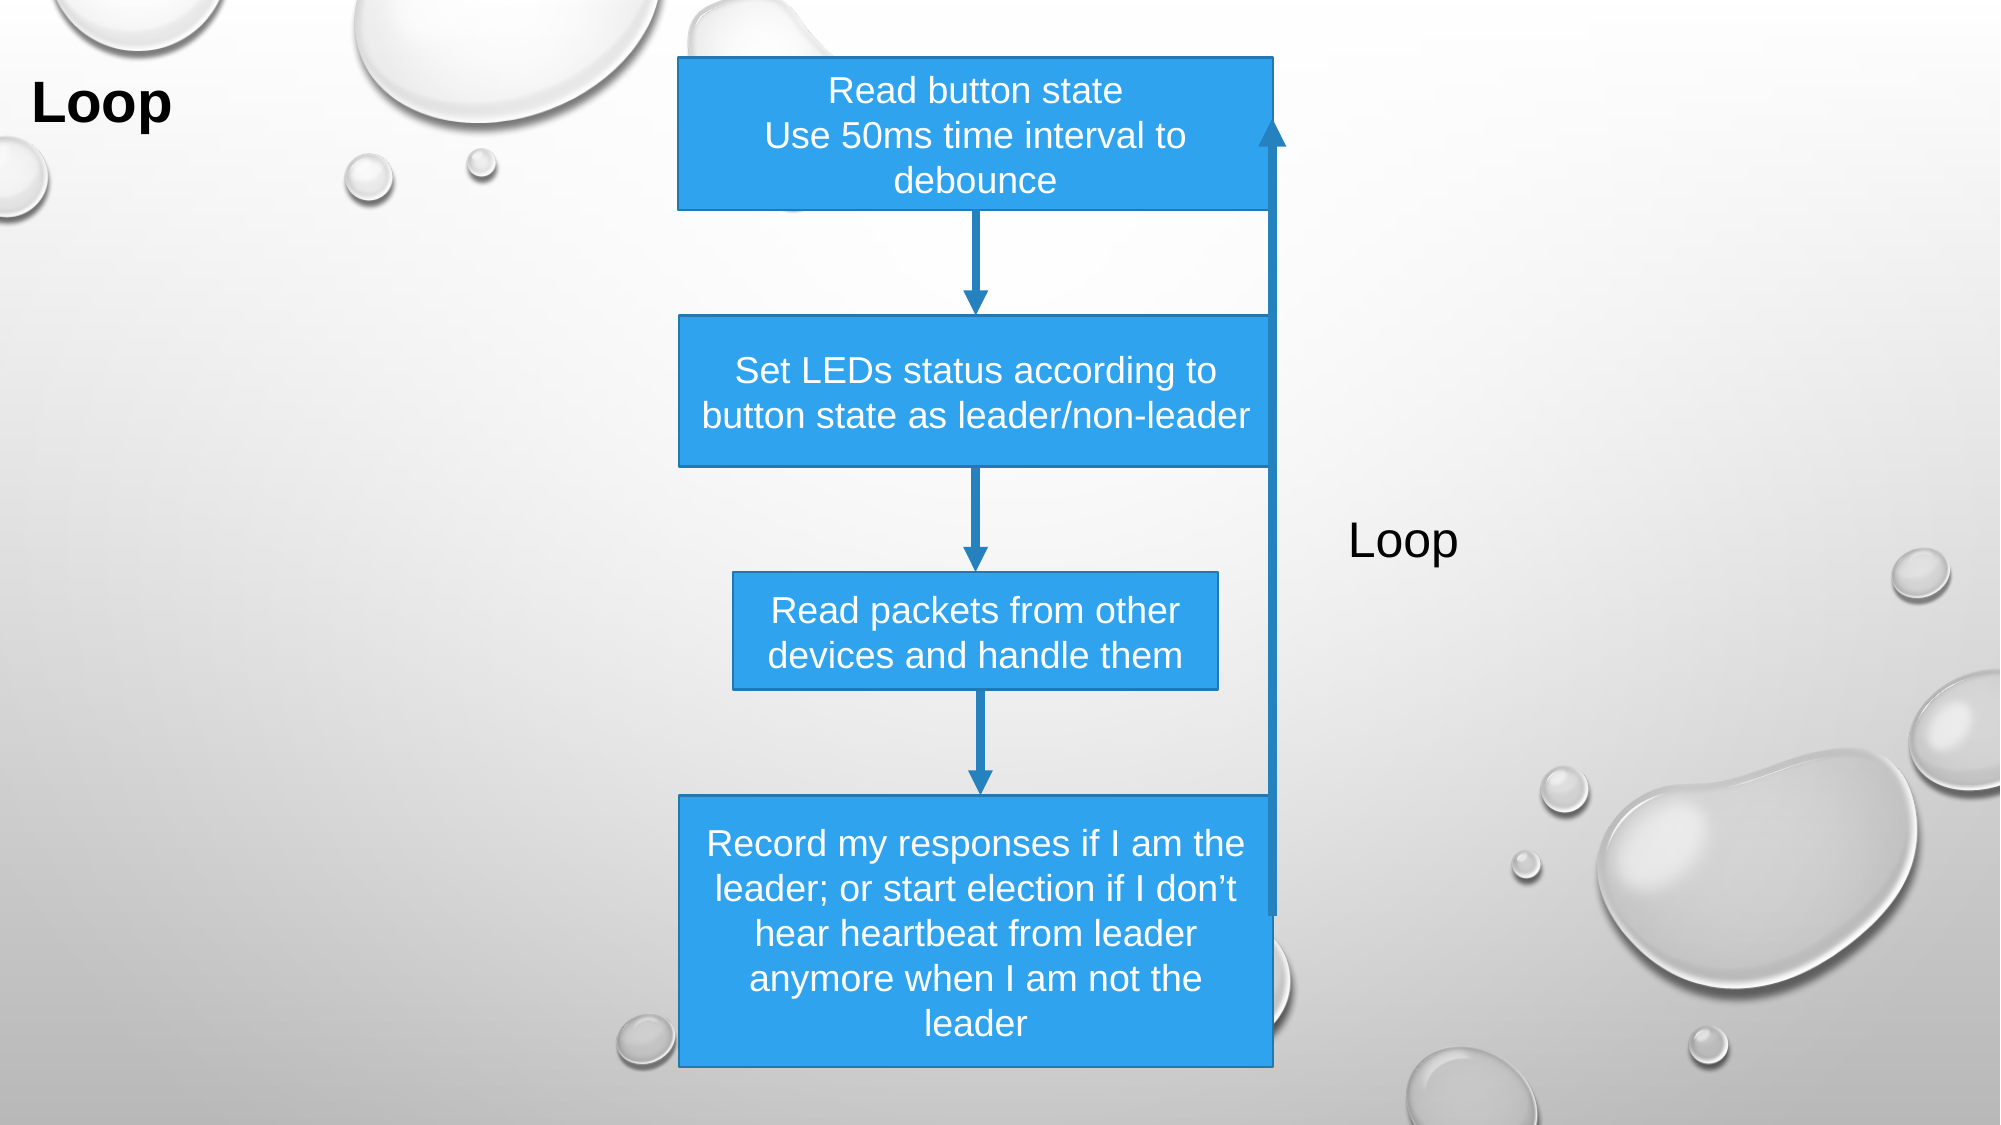

Loop
Read button state
Use 50ms time interval to debounce
Set LEDs status according to button state as leader/non-leader
Loop
Read packets from other devices and handle them
Record my responses if I am the leader; or start election if I don’t hear heartbeat from leader anymore when I am not the leader